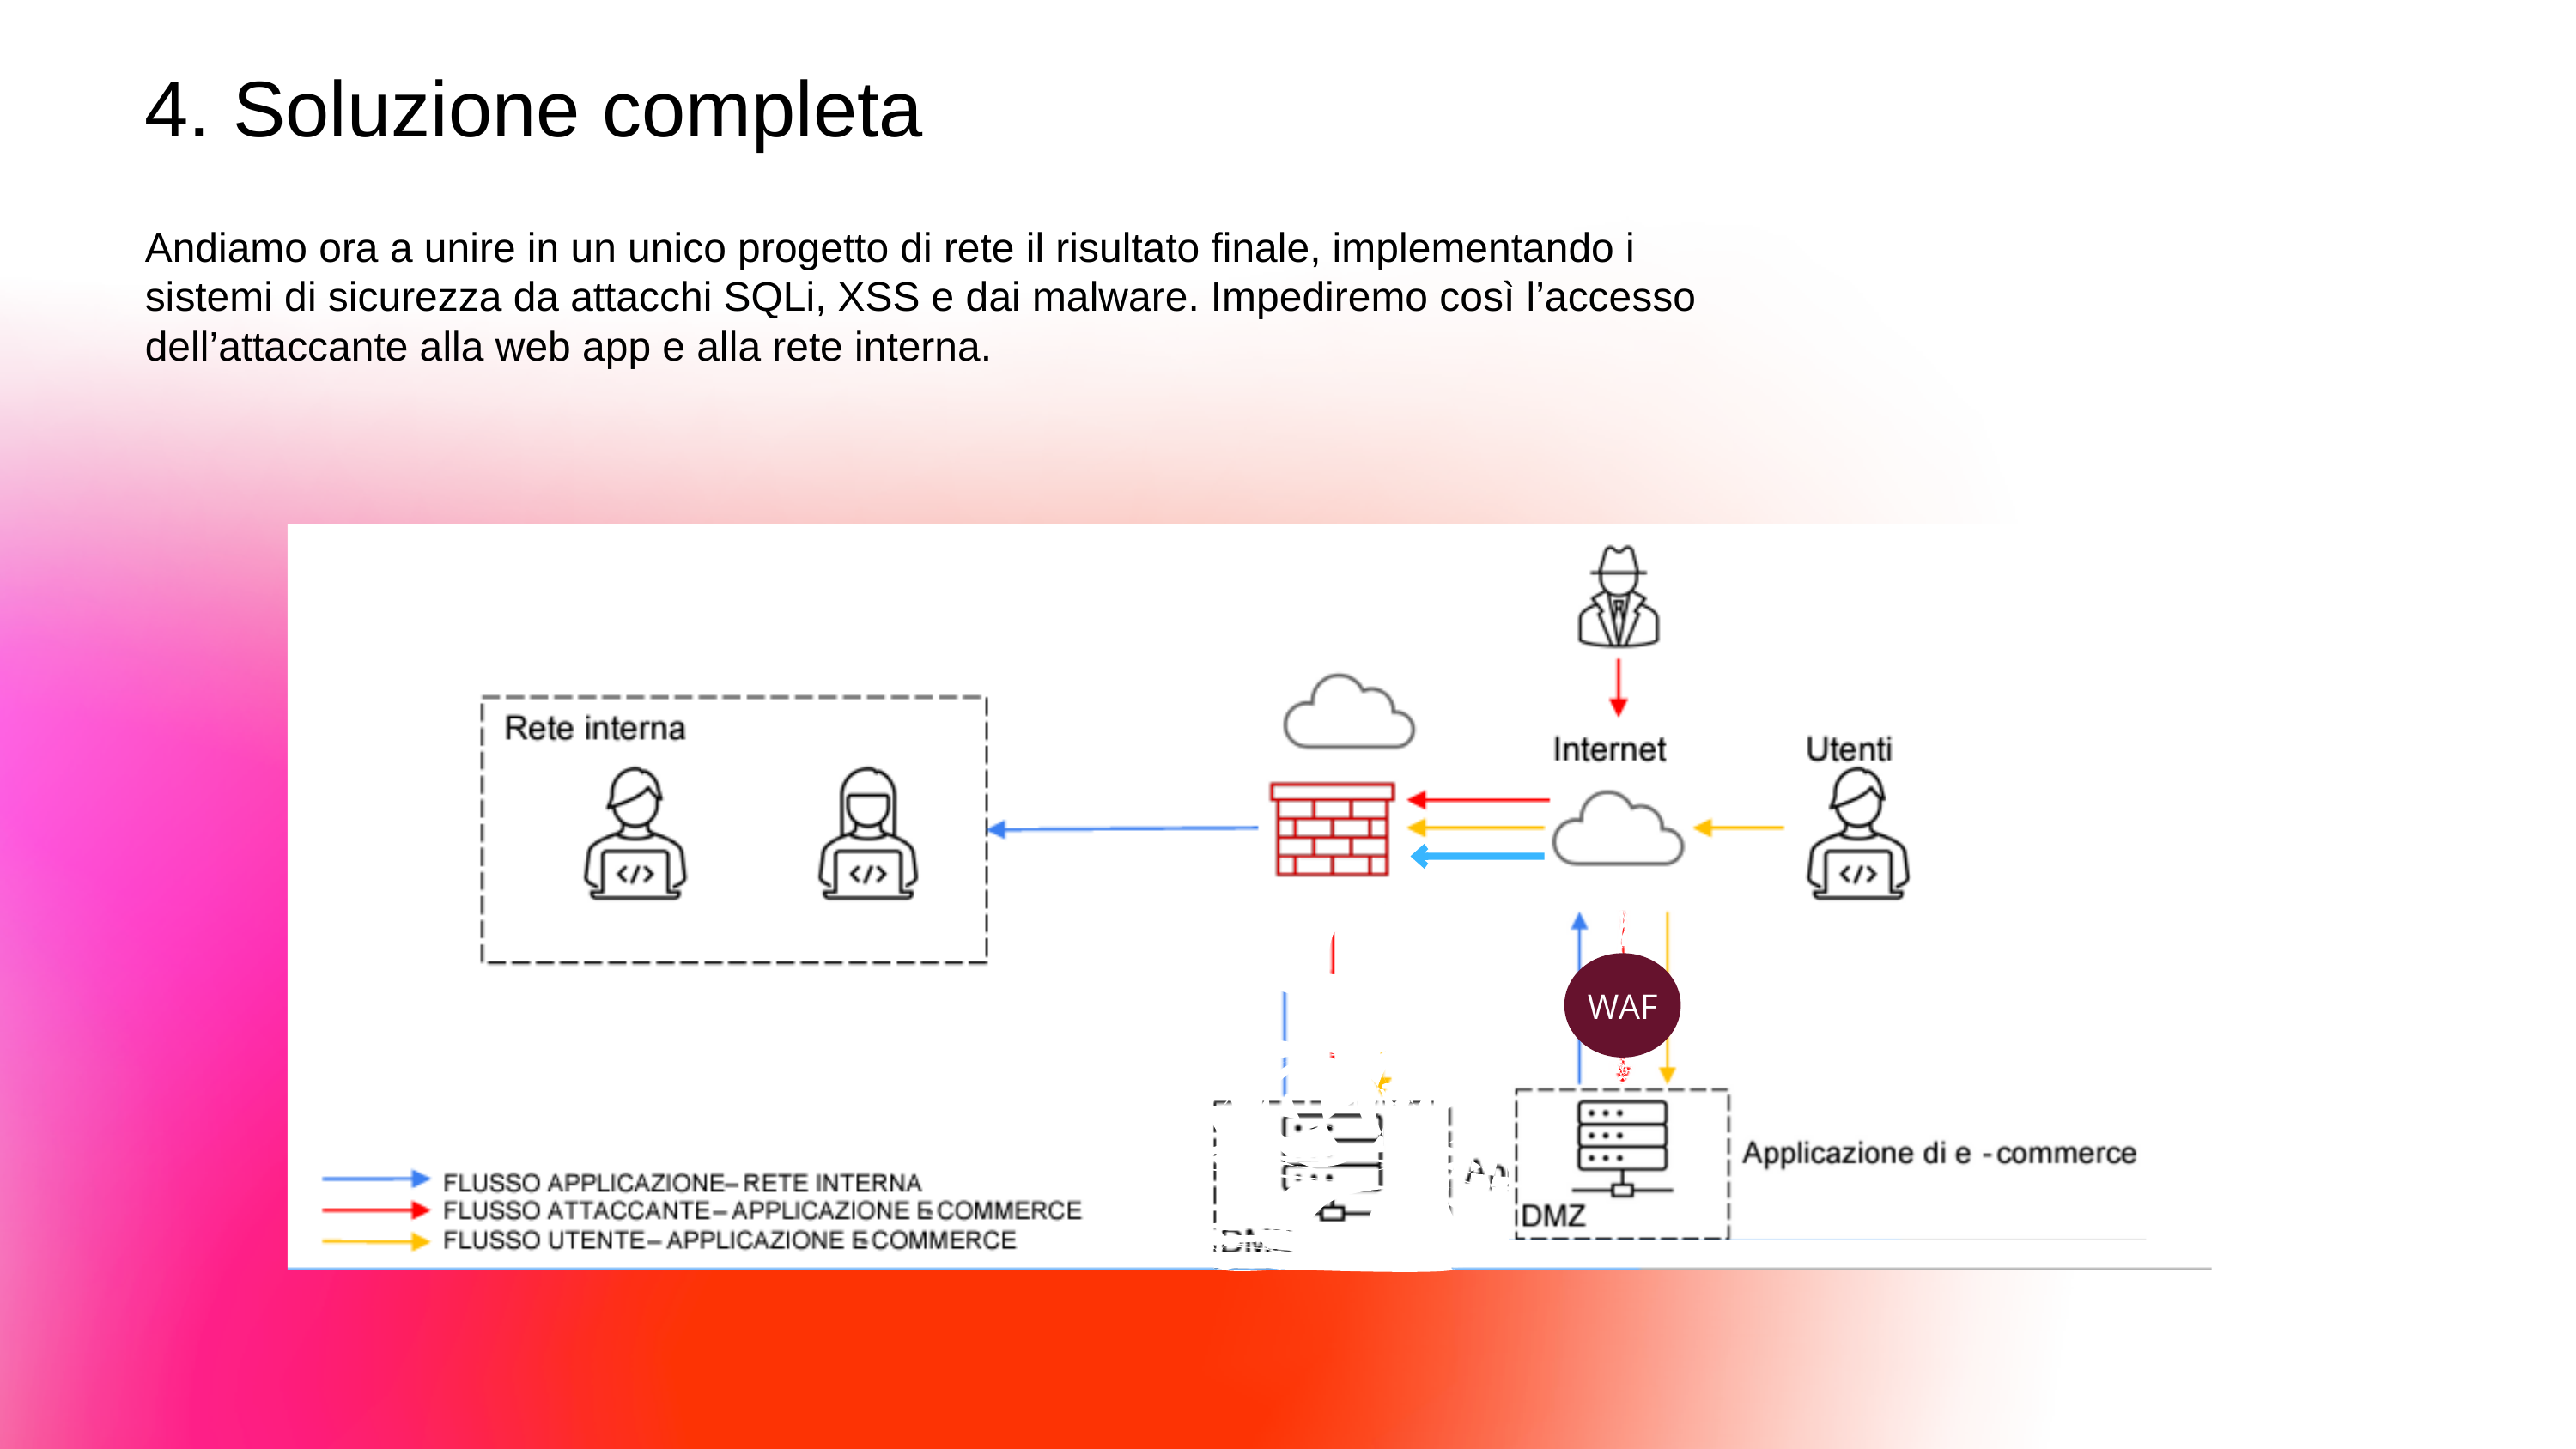

4. Soluzione completa

Andiamo ora a unire in un unico progetto di rete il risultato finale, implementando i sistemi di sicurezza da attacchi SQLi, XSS e dai malware. Impediremo così l’accesso dell’attaccante alla web app e alla rete interna.

WAF